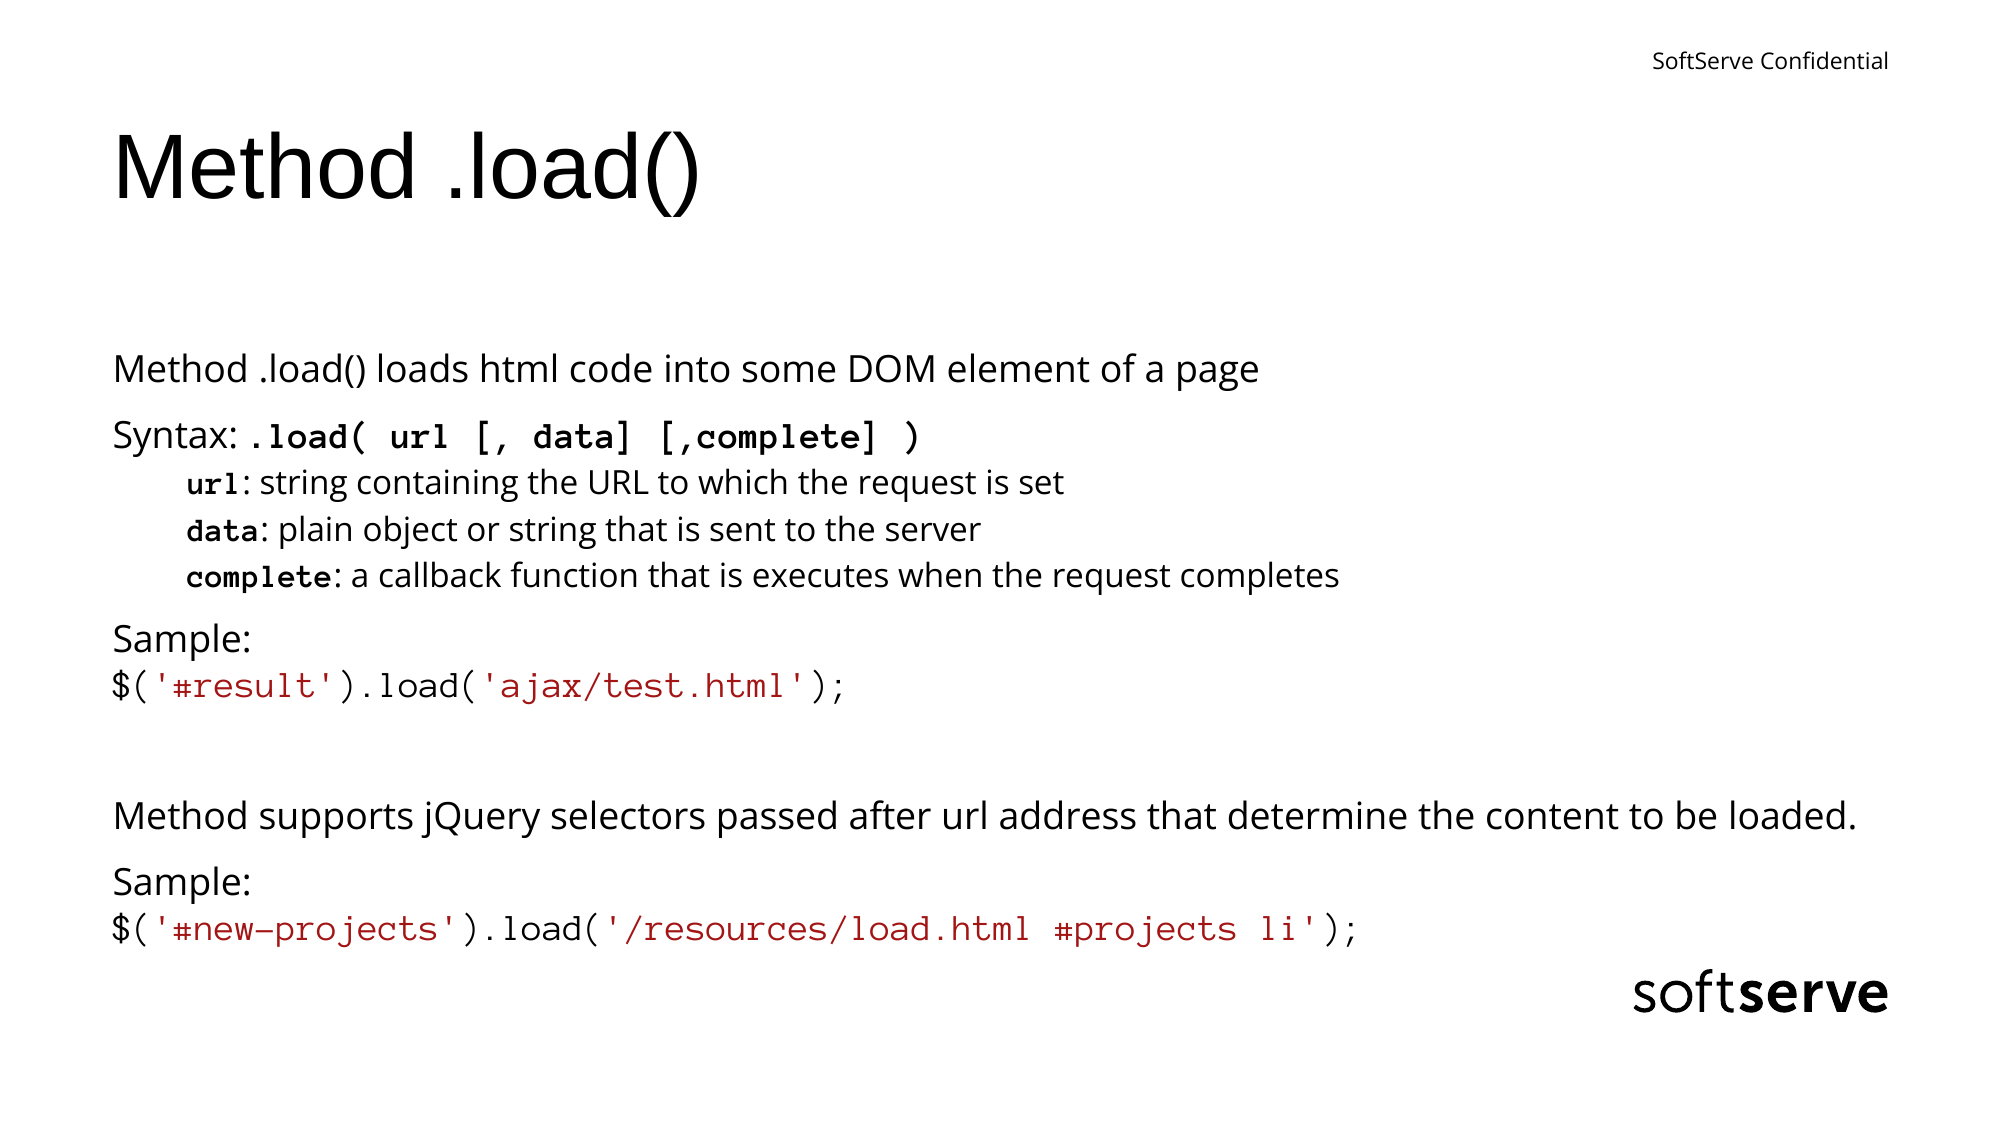

# Method .load()
Method .load() loads html code into some DOM element of a page
Syntax: .load( url [, data] [,complete] )
url: string containing the URL to which the request is set
data: plain object or string that is sent to the server
complete: a callback function that is executes when the request completes
Sample:
$('#result').load('ajax/test.html');

Method supports jQuery selectors passed after url address that determine the content to be loaded.
Sample:
$('#new-projects').load('/resources/load.html #projects li');